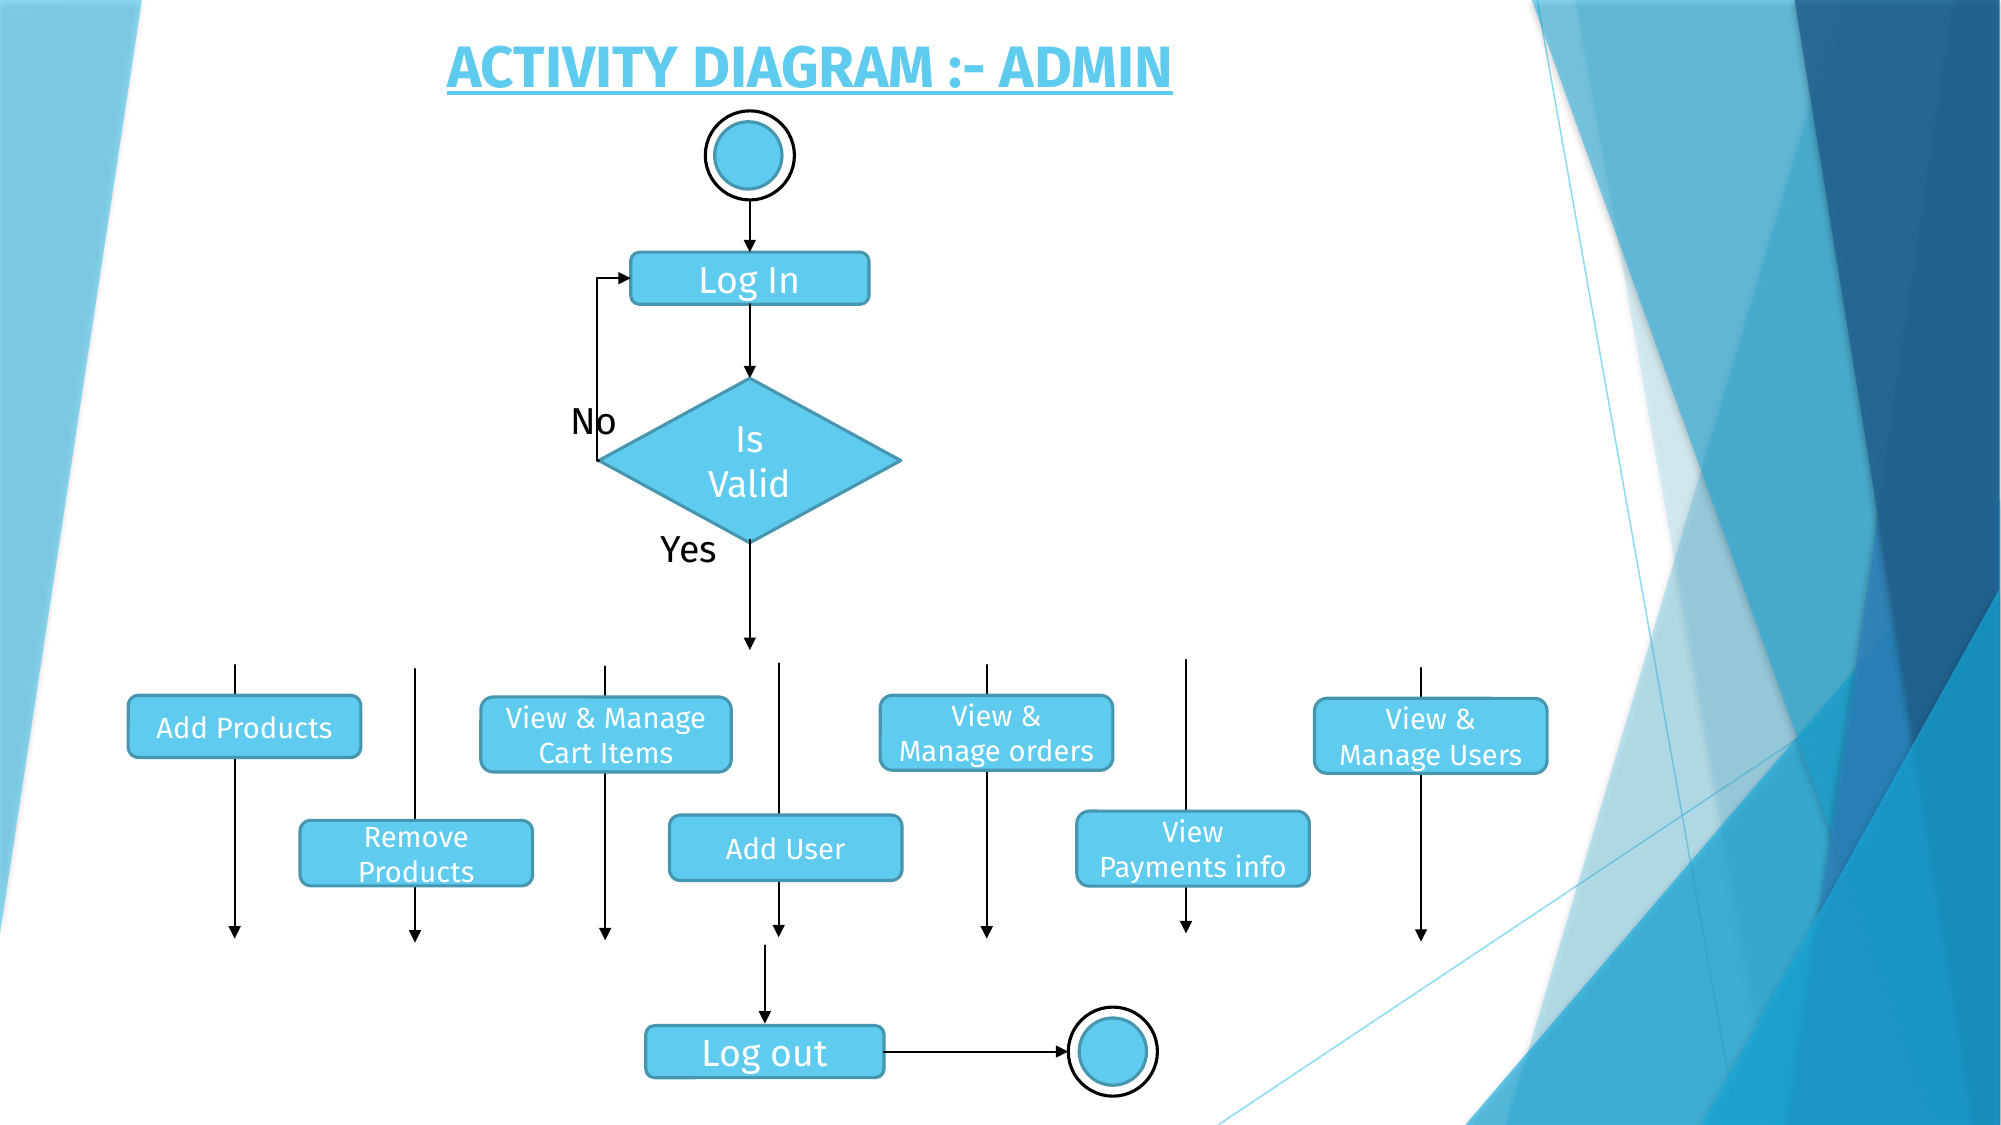

# ACTIVITY DIAGRAM :- ADMIN

Log In
Is Valid
No
Yes

Add Products
View & Manage orders
View & Manage Cart Items
View & Manage Users
View Payments info
Add User
Remove Products

Log out